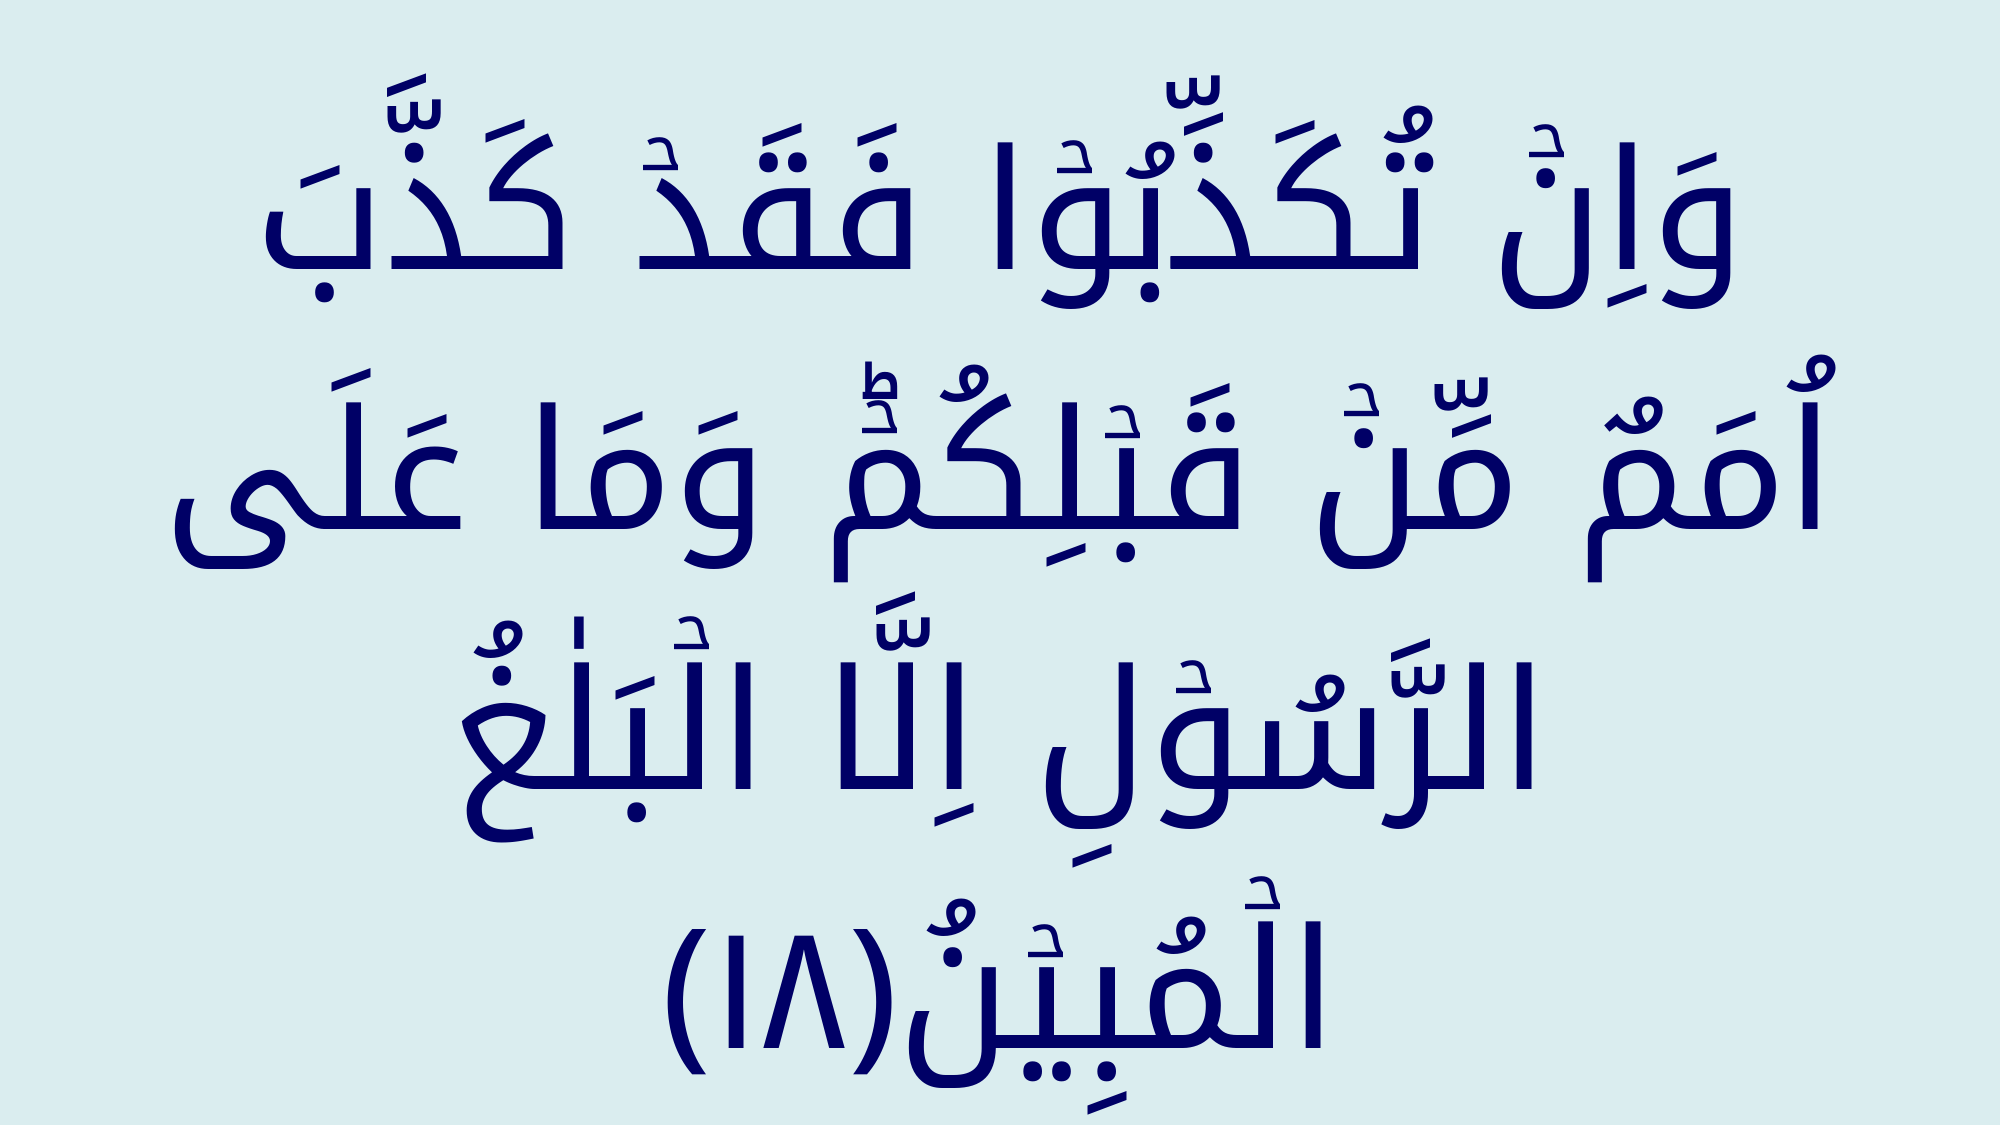

وَاِنۡ تُكَذِّبُوۡا فَقَدۡ كَذَّبَ اُمَمٌ مِّنۡ قَبۡلِكُمۡ‌ؕ وَمَا عَلَى الرَّسُوۡلِ اِلَّا الۡبَلٰغُ الۡمُبِيۡنُ‏﴿﻿۱۸﻿﴾